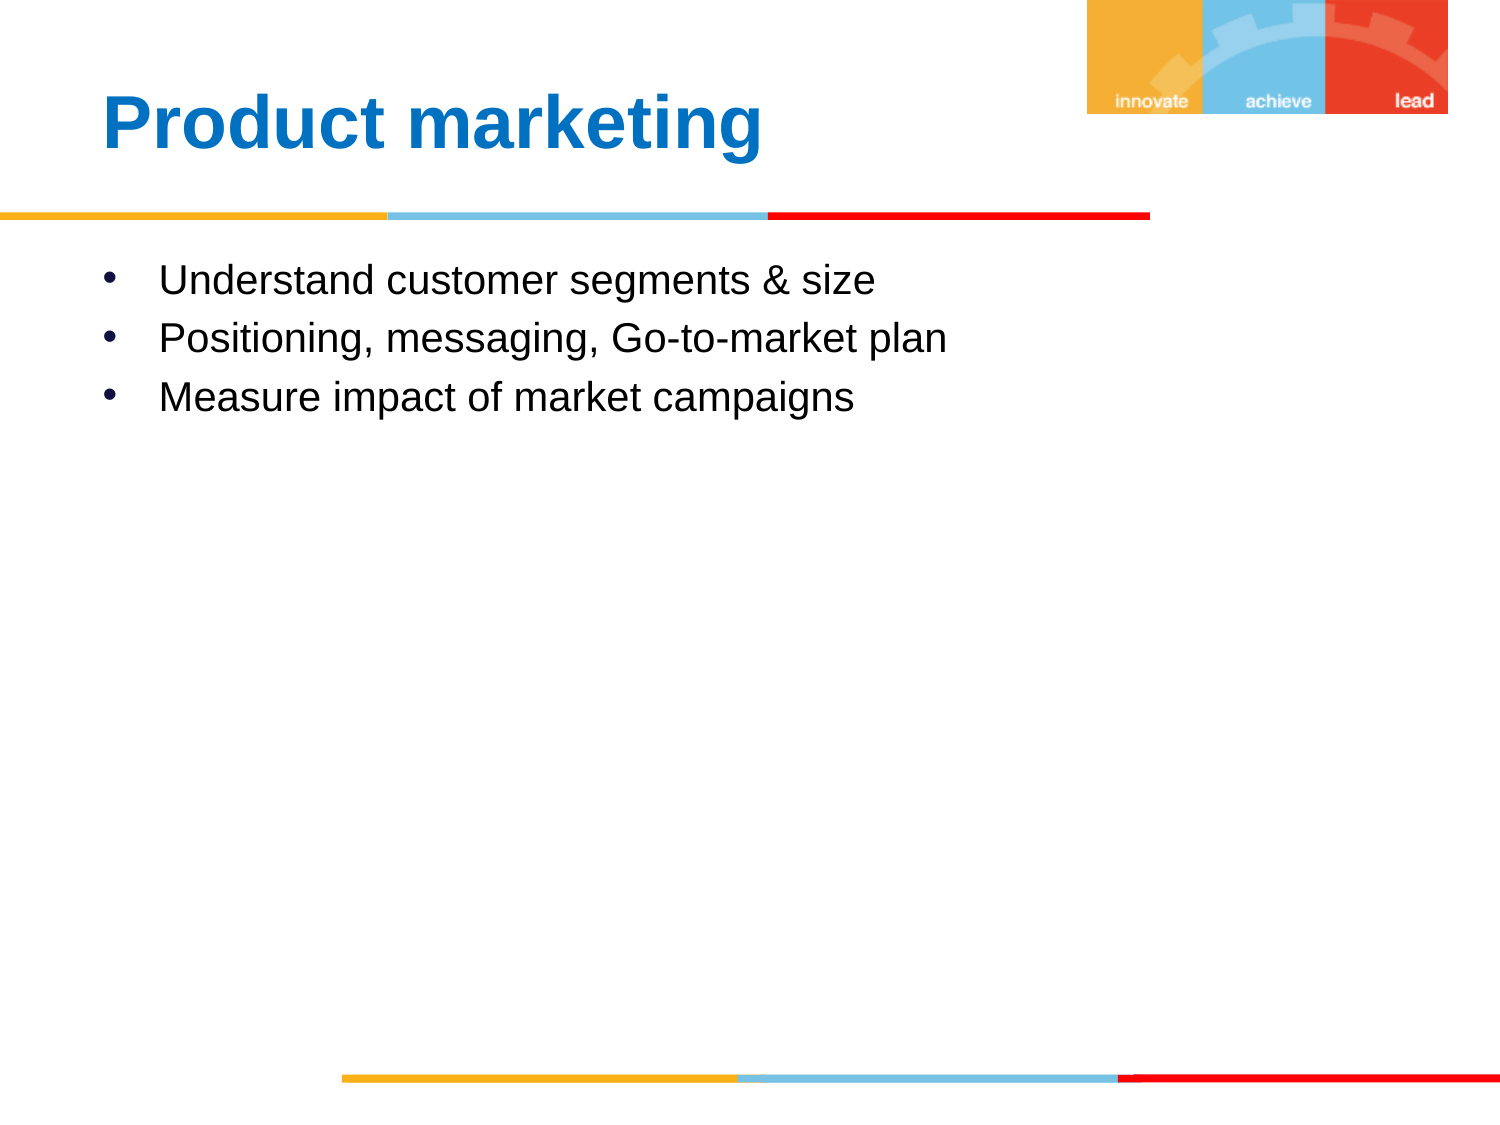

Product marketing
Understand customer segments & size
Positioning, messaging, Go-to-market plan
Measure impact of market campaigns